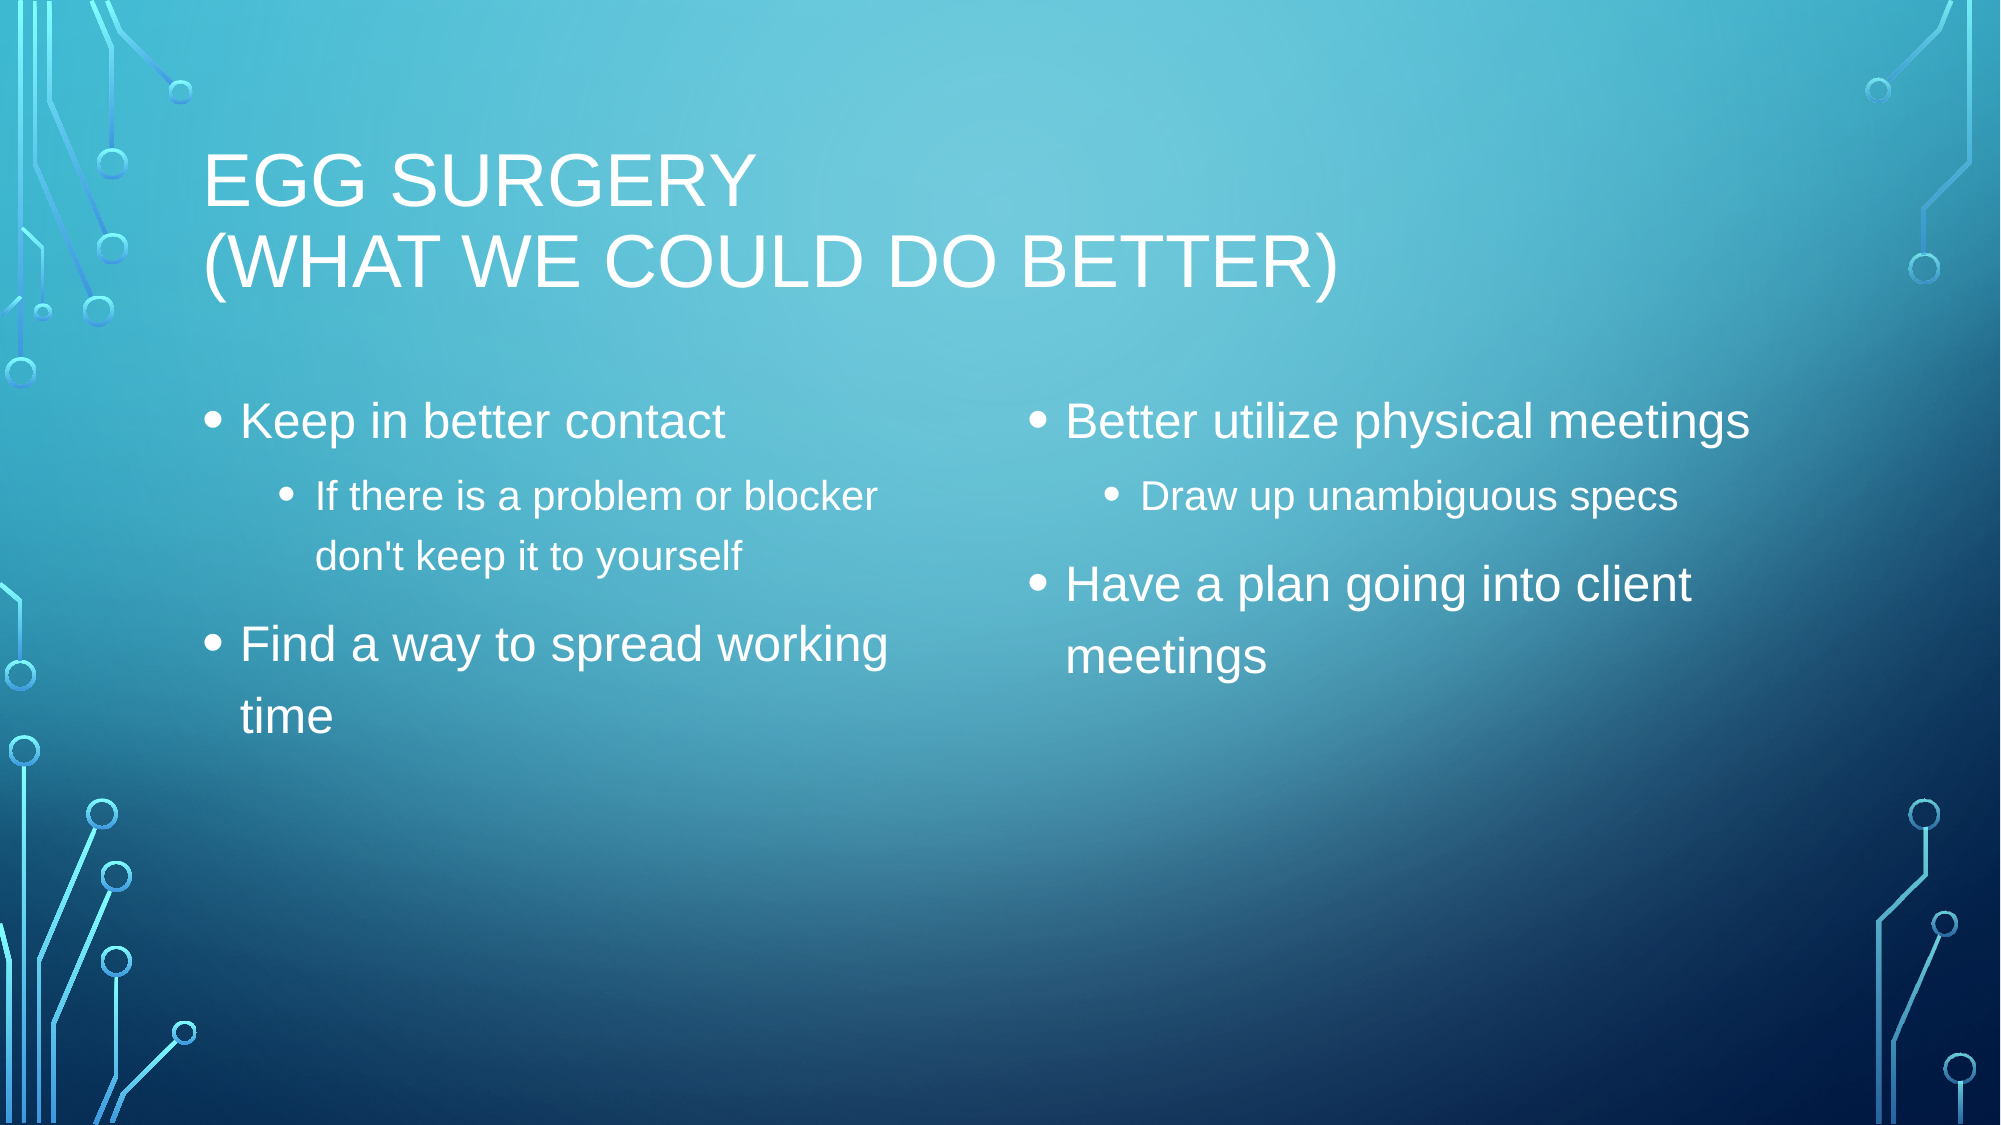

# Egg surgery (what we could do better)
Keep in better contact
If there is a problem or blocker don't keep it to yourself
Find a way to spread working time

Better utilize physical meetings
Draw up unambiguous specs
Have a plan going into client meetings